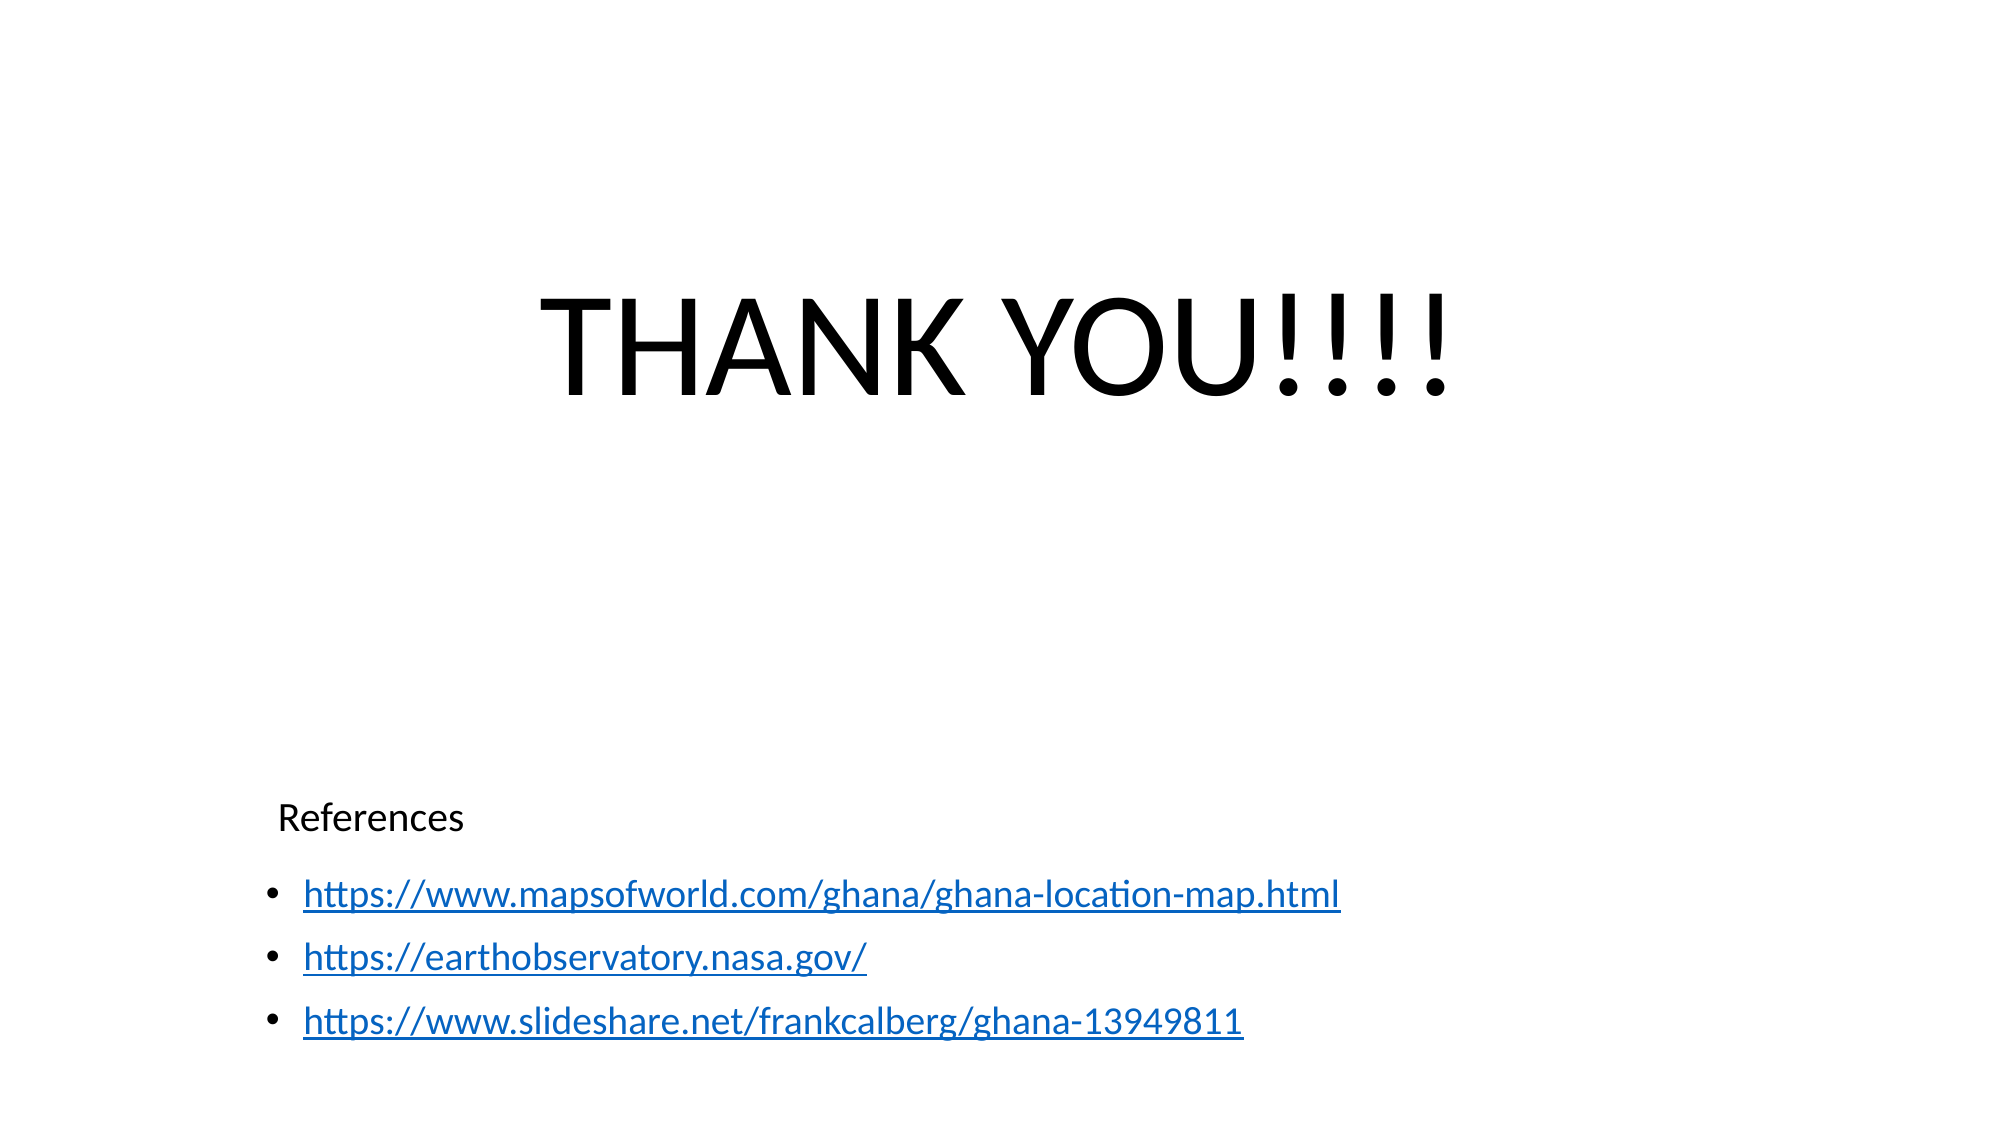

# THANK YOU!!!!
References
https://www.mapsofworld.com/ghana/ghana-location-map.html
https://earthobservatory.nasa.gov/
https://www.slideshare.net/frankcalberg/ghana-13949811